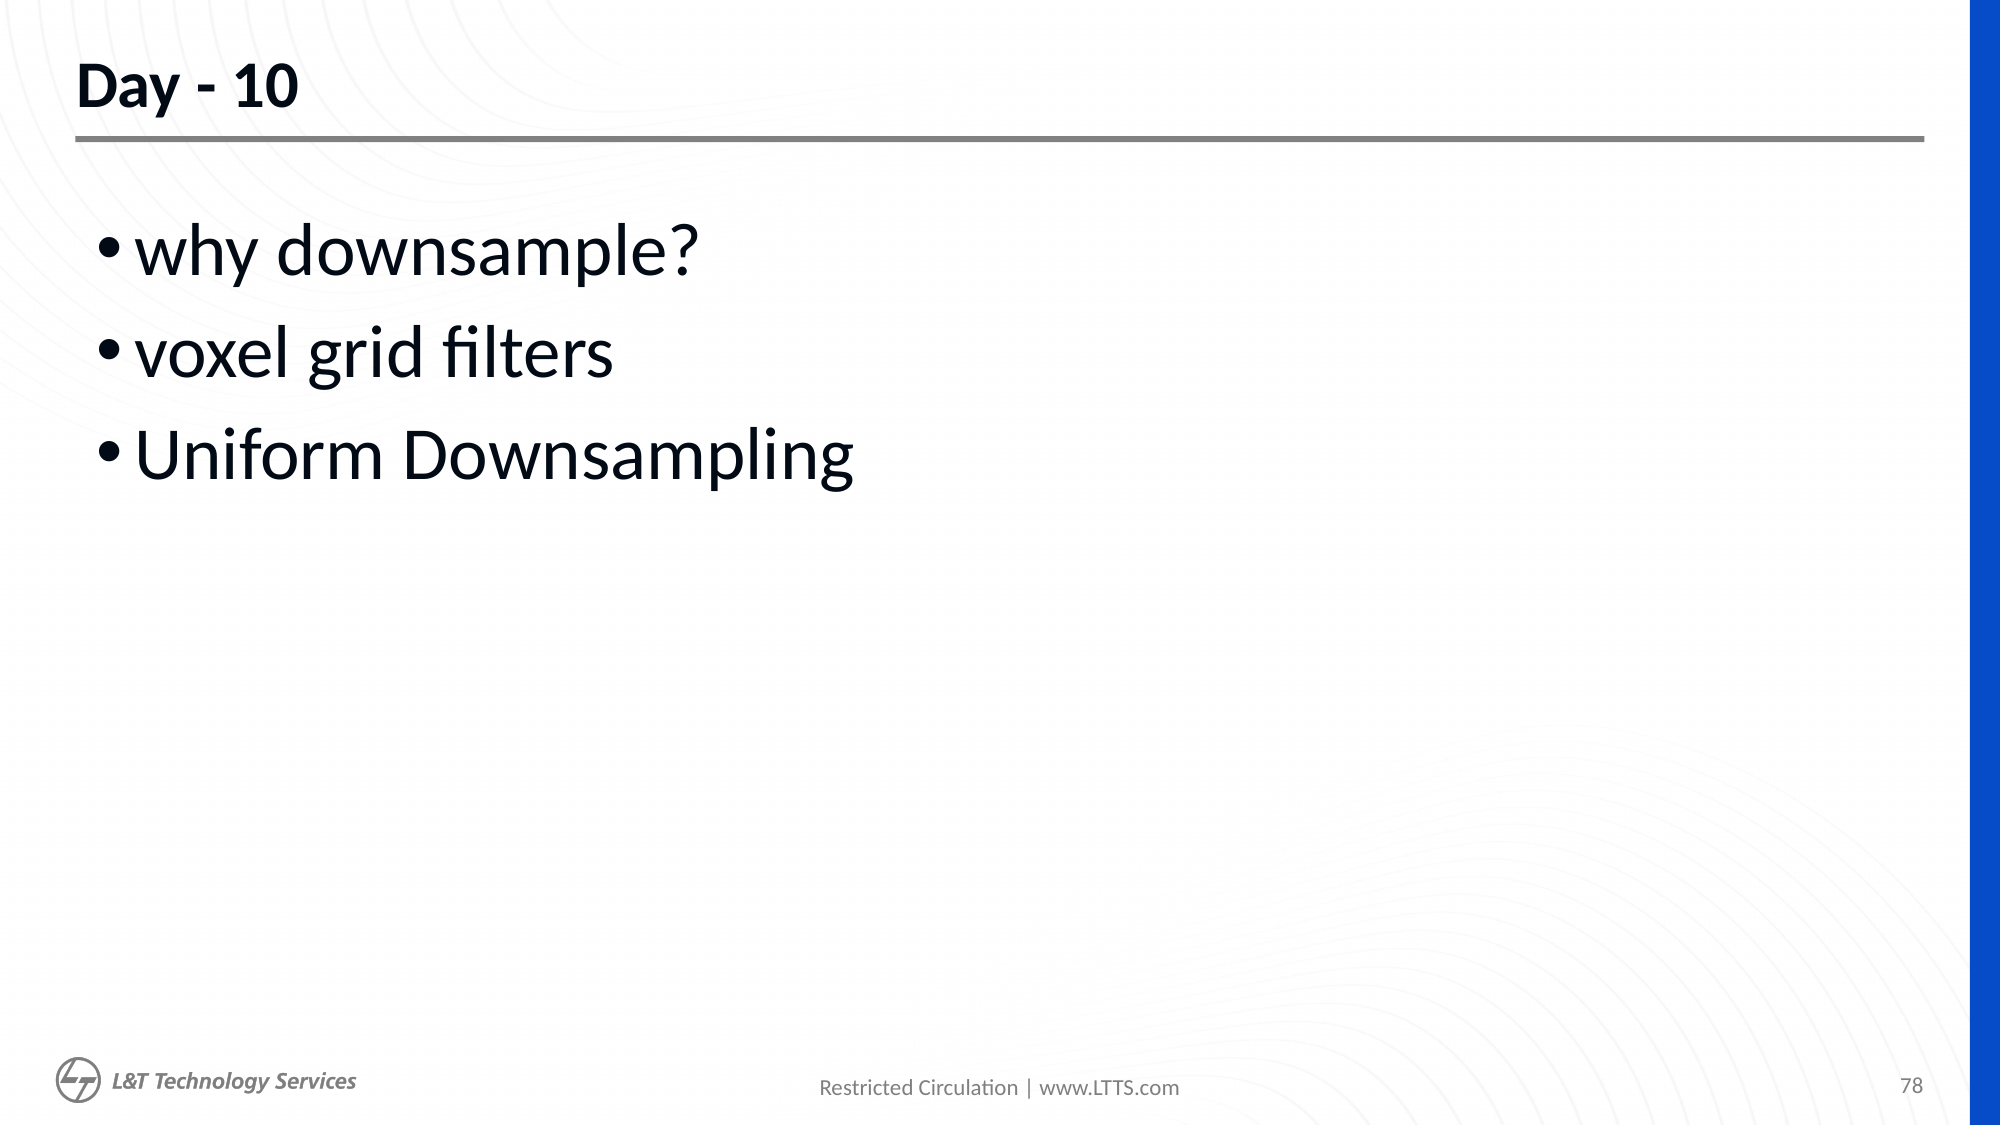

# Day - 10
why downsample?
voxel grid filters
Uniform Downsampling